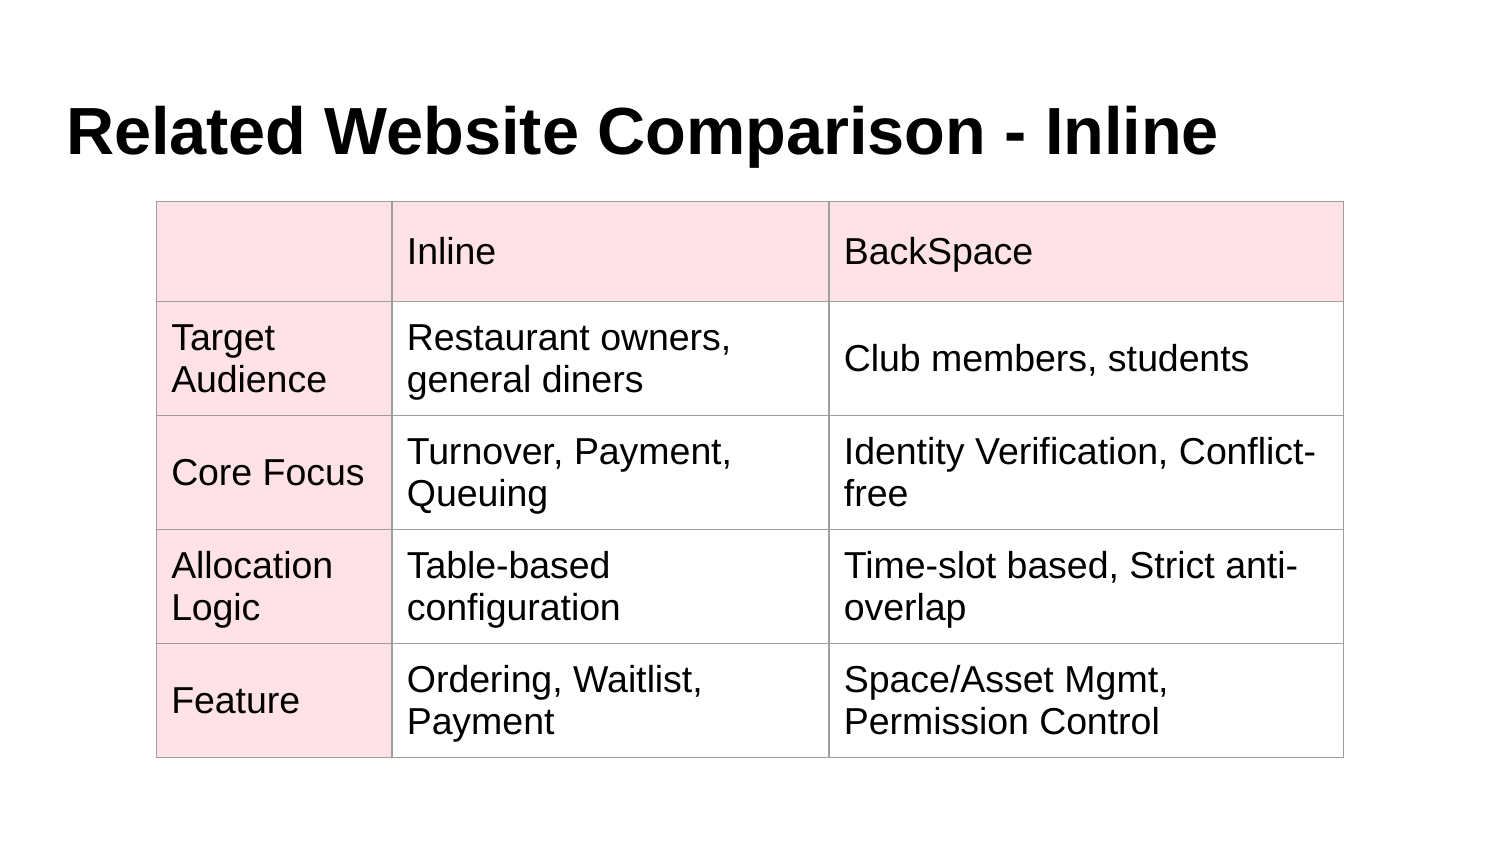

# Related Website Comparison - Inline
|  | Inline | BackSpace |
| --- | --- | --- |
| Target Audience | Restaurant owners, general diners | Club members, students |
| Core Focus | Turnover, Payment, Queuing | Identity Verification, Conflict-free |
| Allocation Logic | Table-based configuration | Time-slot based, Strict anti-overlap |
| Feature | Ordering, Waitlist, Payment | Space/Asset Mgmt, Permission Control |